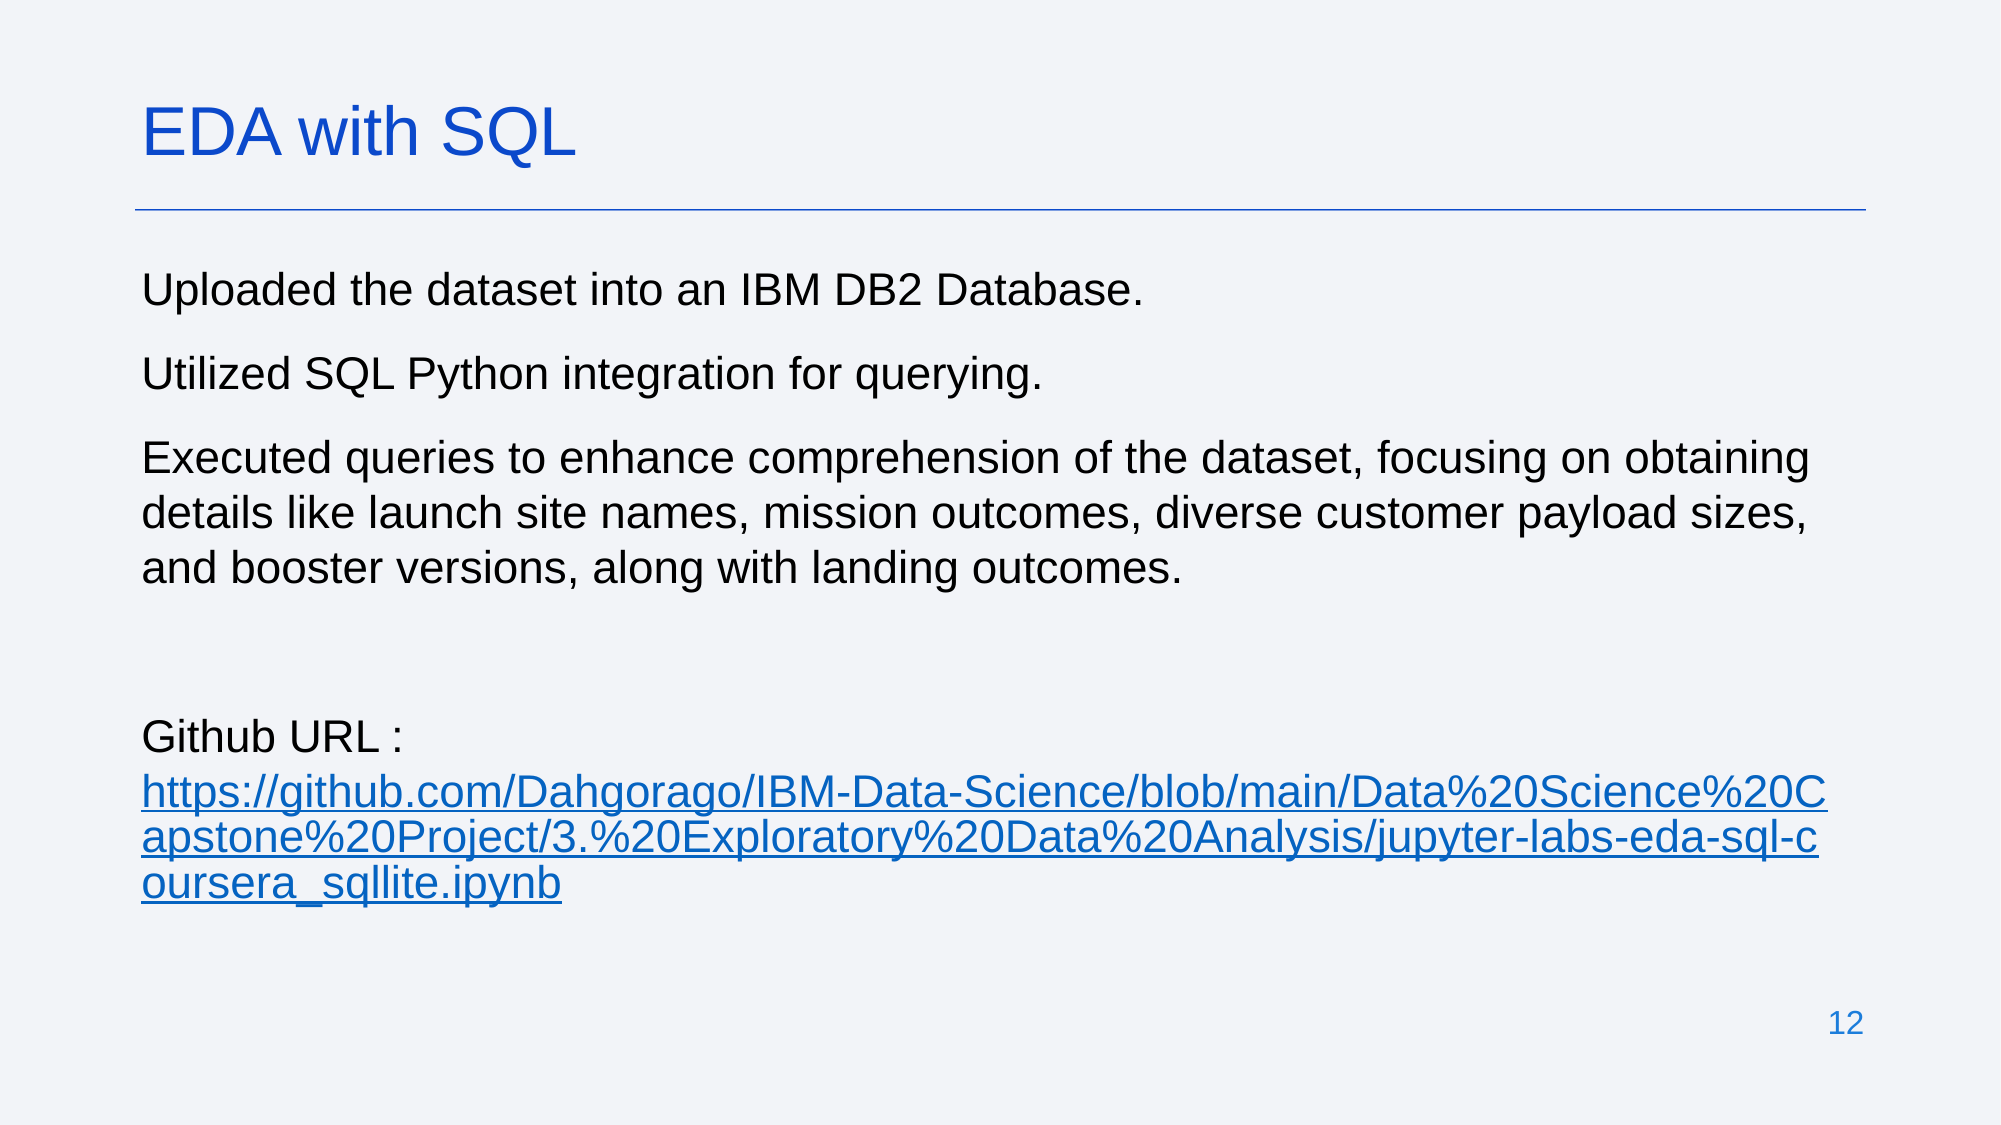

EDA with SQL
Uploaded the dataset into an IBM DB2 Database.
Utilized SQL Python integration for querying.
Executed queries to enhance comprehension of the dataset, focusing on obtaining details like launch site names, mission outcomes, diverse customer payload sizes, and booster versions, along with landing outcomes.

Github URL : https://github.com/Dahgorago/IBM-Data-Science/blob/main/Data%20Science%20Capstone%20Project/3.%20Exploratory%20Data%20Analysis/jupyter-labs-eda-sql-coursera_sqllite.ipynb

12